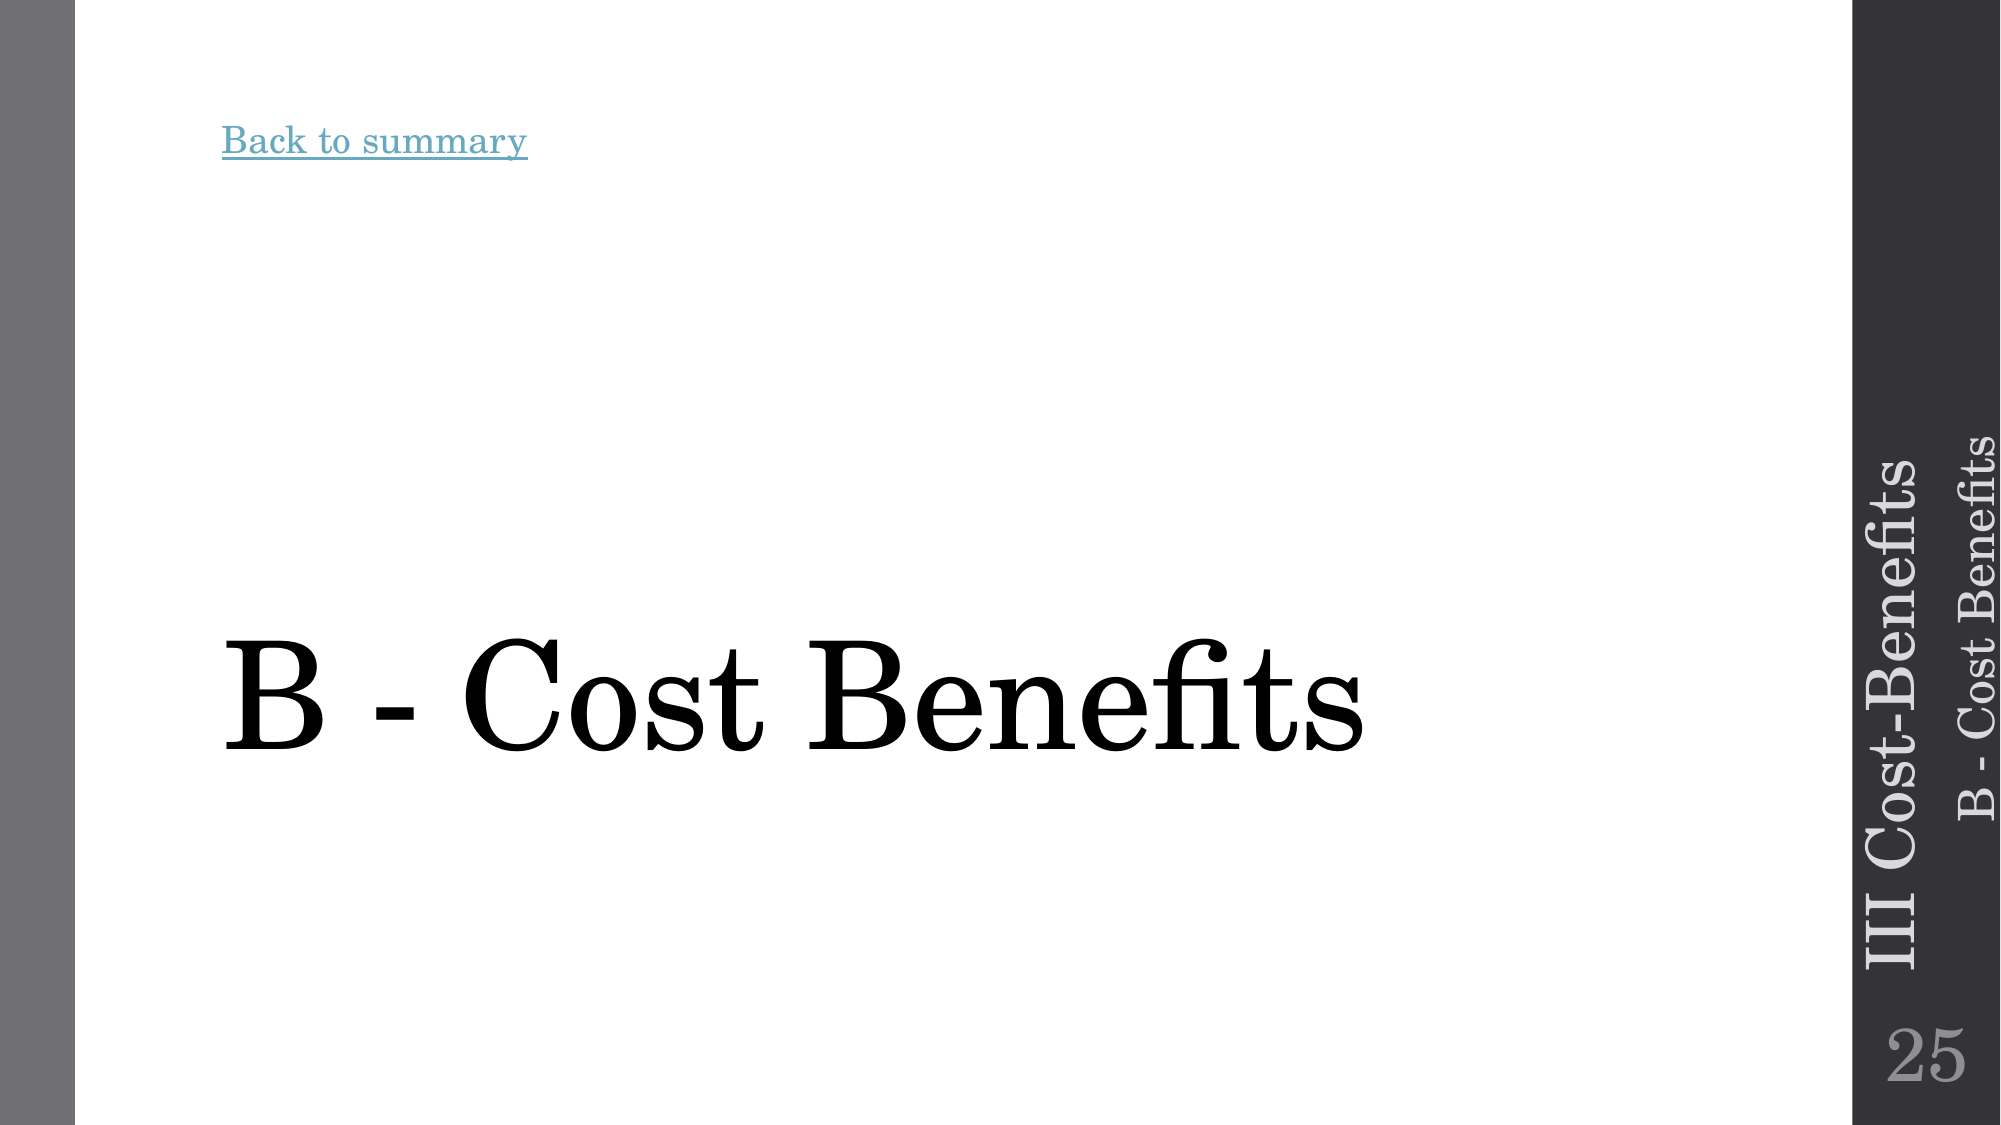

Back to summary
# B - Cost Benefits
III Cost-Benefits
 	B - Cost Benefits

25